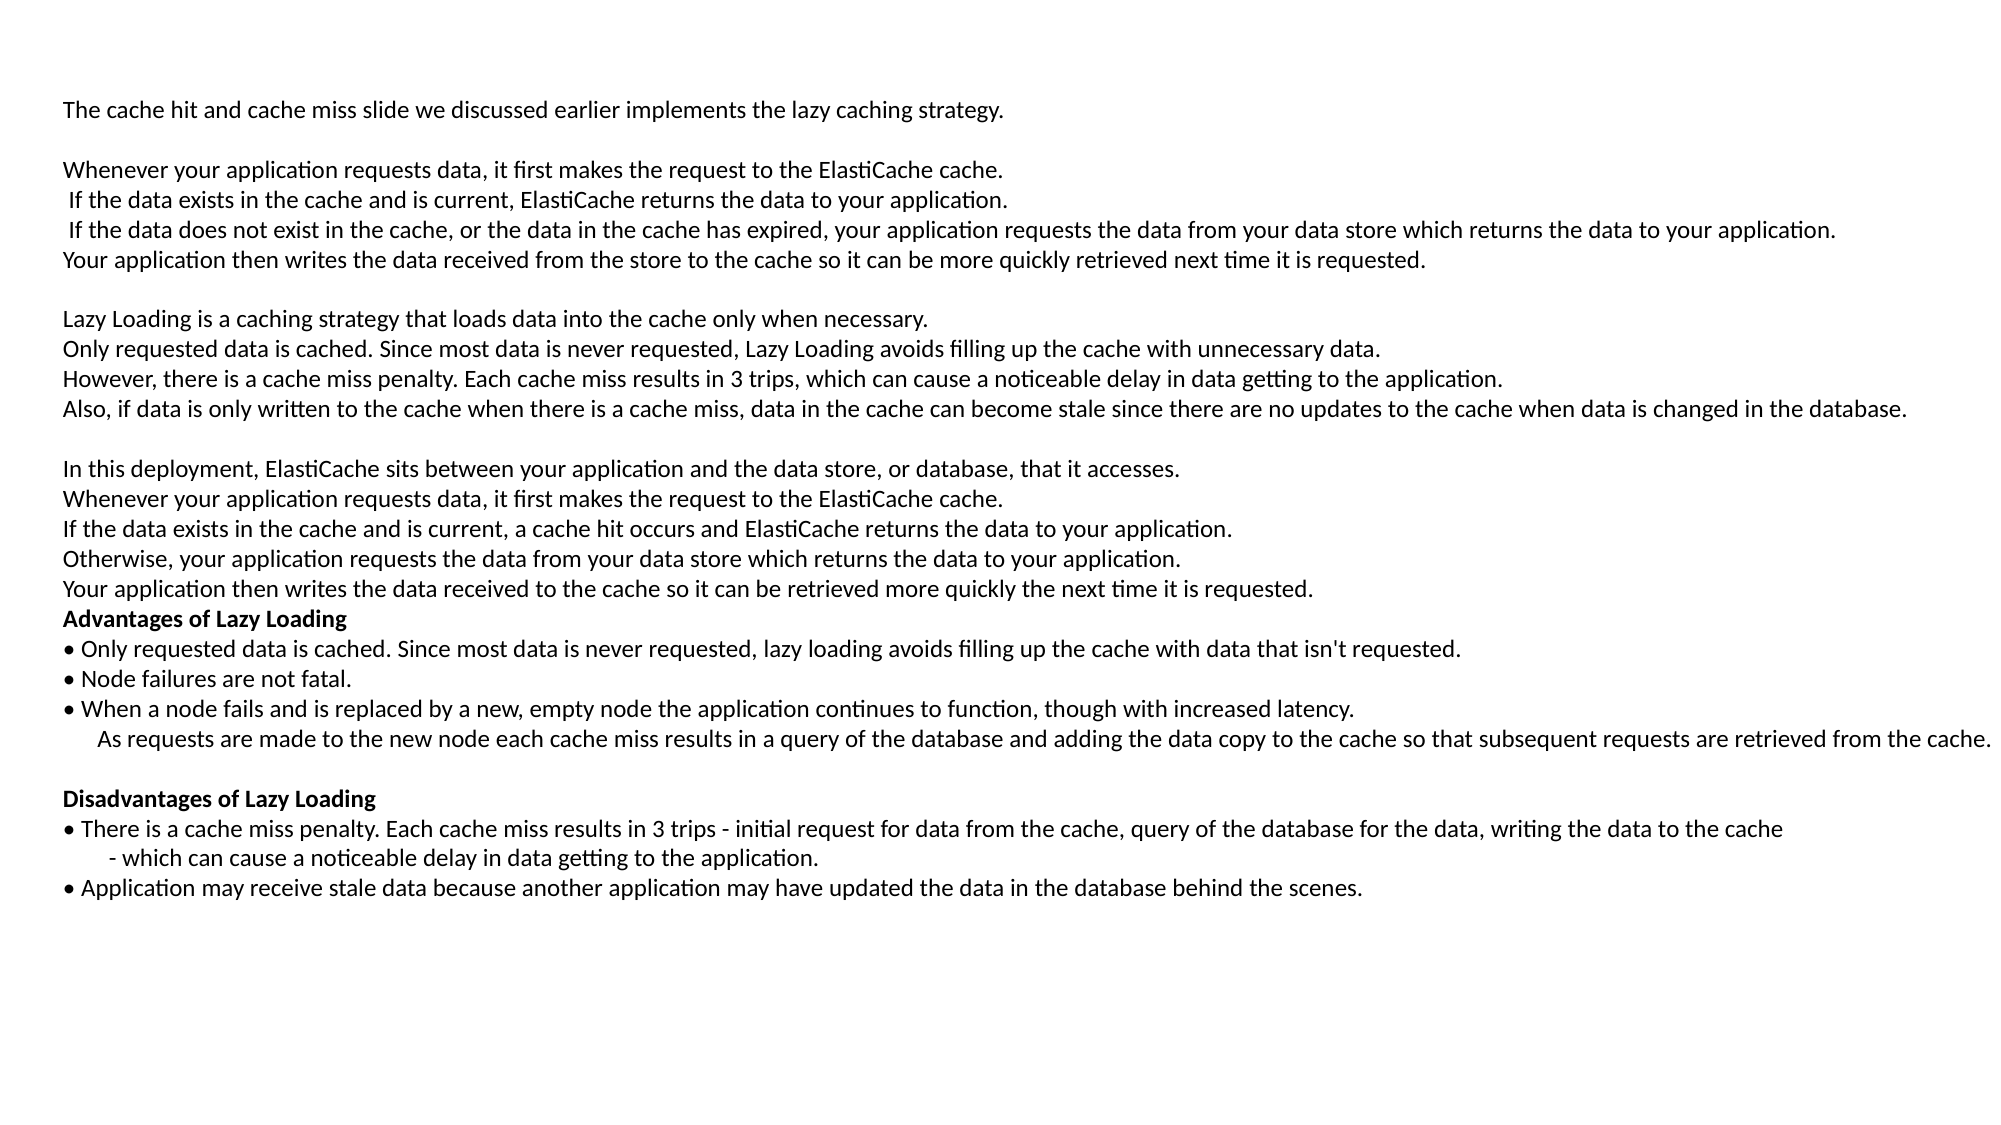

The cache hit and cache miss slide we discussed earlier implements the lazy caching strategy.

Whenever your application requests data, it first makes the request to the ElastiCache cache.
 If the data exists in the cache and is current, ElastiCache returns the data to your application.
 If the data does not exist in the cache, or the data in the cache has expired, your application requests the data from your data store which returns the data to your application.
Your application then writes the data received from the store to the cache so it can be more quickly retrieved next time it is requested.

Lazy Loading is a caching strategy that loads data into the cache only when necessary.
Only requested data is cached. Since most data is never requested, Lazy Loading avoids filling up the cache with unnecessary data.
However, there is a cache miss penalty. Each cache miss results in 3 trips, which can cause a noticeable delay in data getting to the application.
Also, if data is only written to the cache when there is a cache miss, data in the cache can become stale since there are no updates to the cache when data is changed in the database.

In this deployment, ElastiCache sits between your application and the data store, or database, that it accesses.
Whenever your application requests data, it first makes the request to the ElastiCache cache.
If the data exists in the cache and is current, a cache hit occurs and ElastiCache returns the data to your application.
Otherwise, your application requests the data from your data store which returns the data to your application.
Your application then writes the data received to the cache so it can be retrieved more quickly the next time it is requested.
Advantages of Lazy Loading
• Only requested data is cached. Since most data is never requested, lazy loading avoids filling up the cache with data that isn't requested.
• Node failures are not fatal.
• When a node fails and is replaced by a new, empty node the application continues to function, though with increased latency.
      As requests are made to the new node each cache miss results in a query of the database and adding the data copy to the cache so that subsequent requests are retrieved from the cache.

Disadvantages of Lazy Loading
• There is a cache miss penalty. Each cache miss results in 3 trips - initial request for data from the cache, query of the database for the data, writing the data to the cache
        - which can cause a noticeable delay in data getting to the application.
• Application may receive stale data because another application may have updated the data in the database behind the scenes.